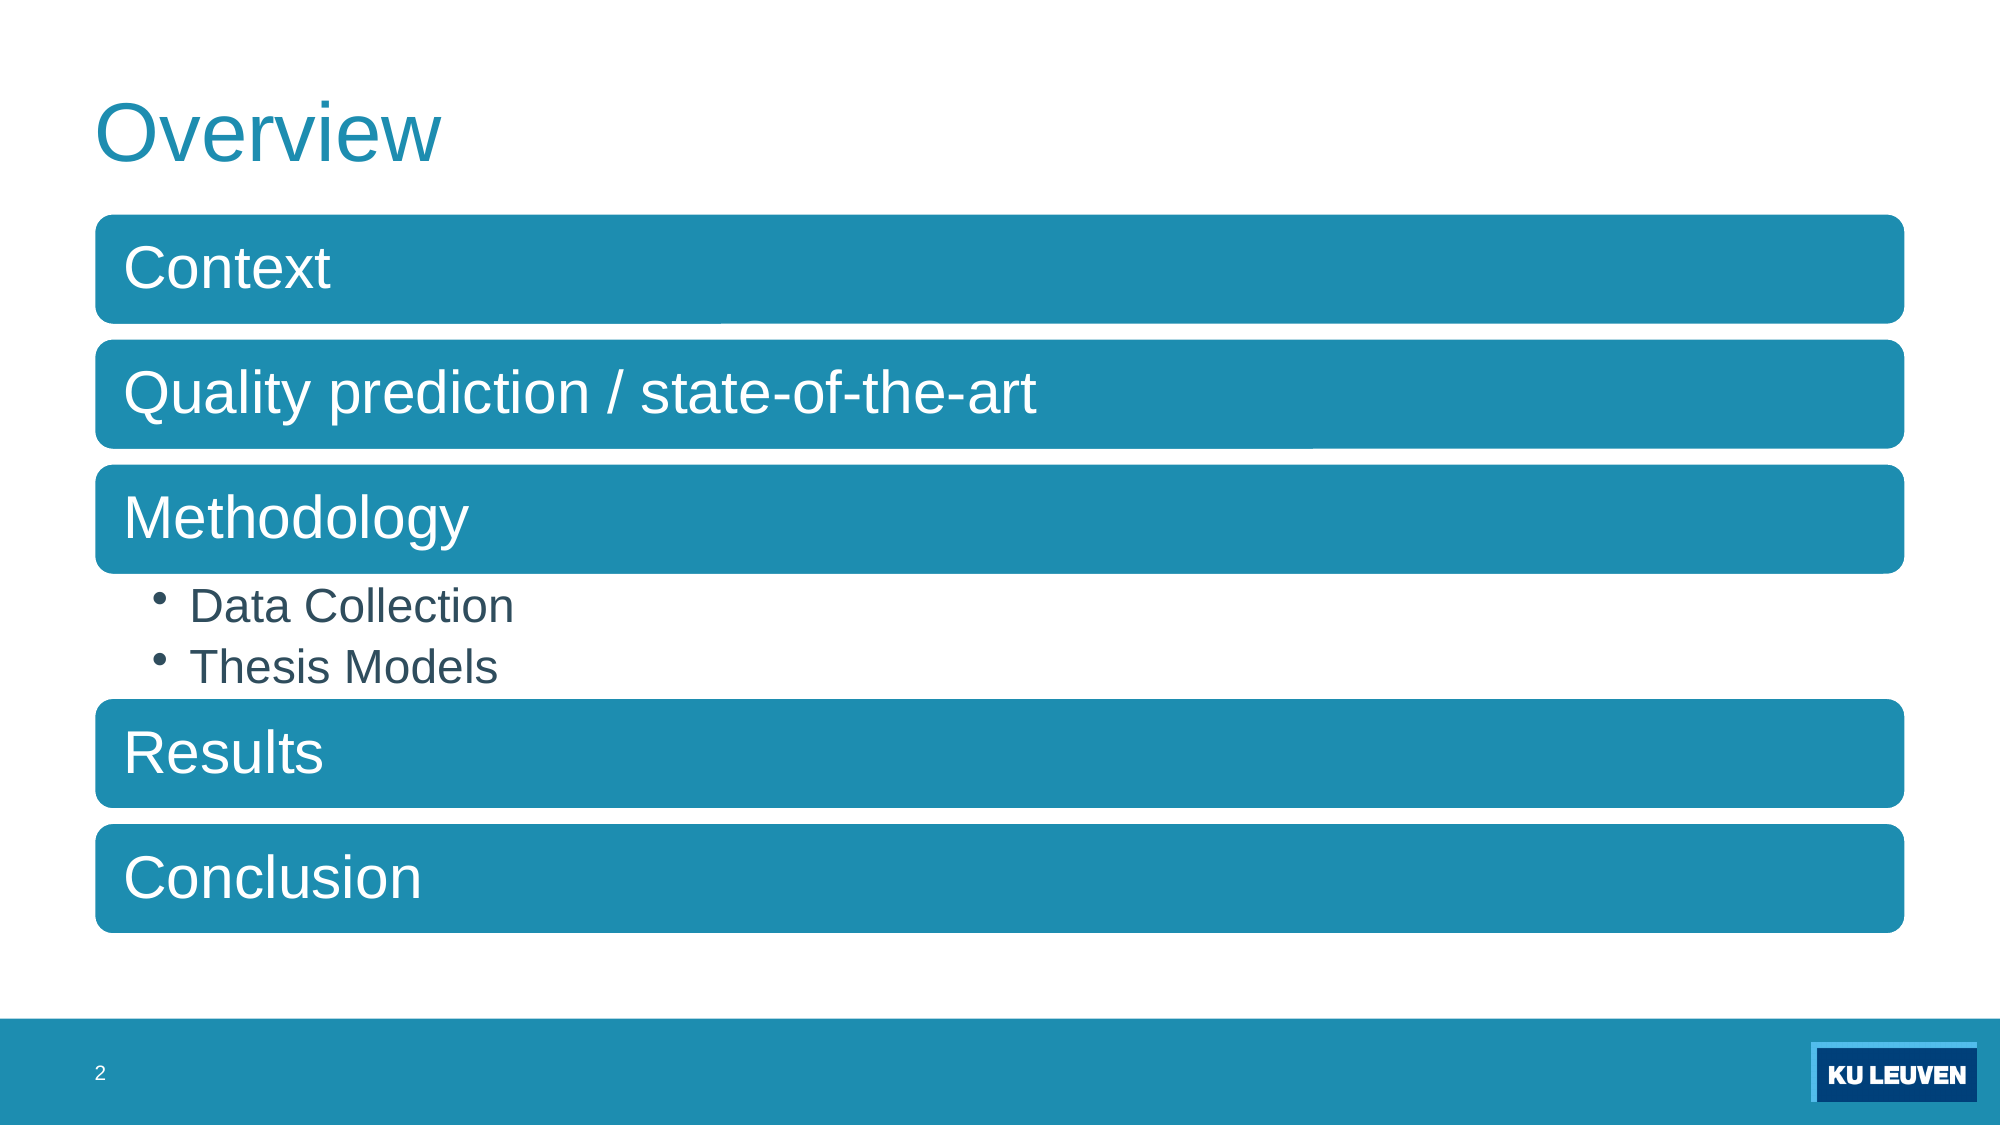

# Overview
Context
Quality prediction / state-of-the-art
Methodology
Data Collection
Thesis Models
Results
Conclusion
2